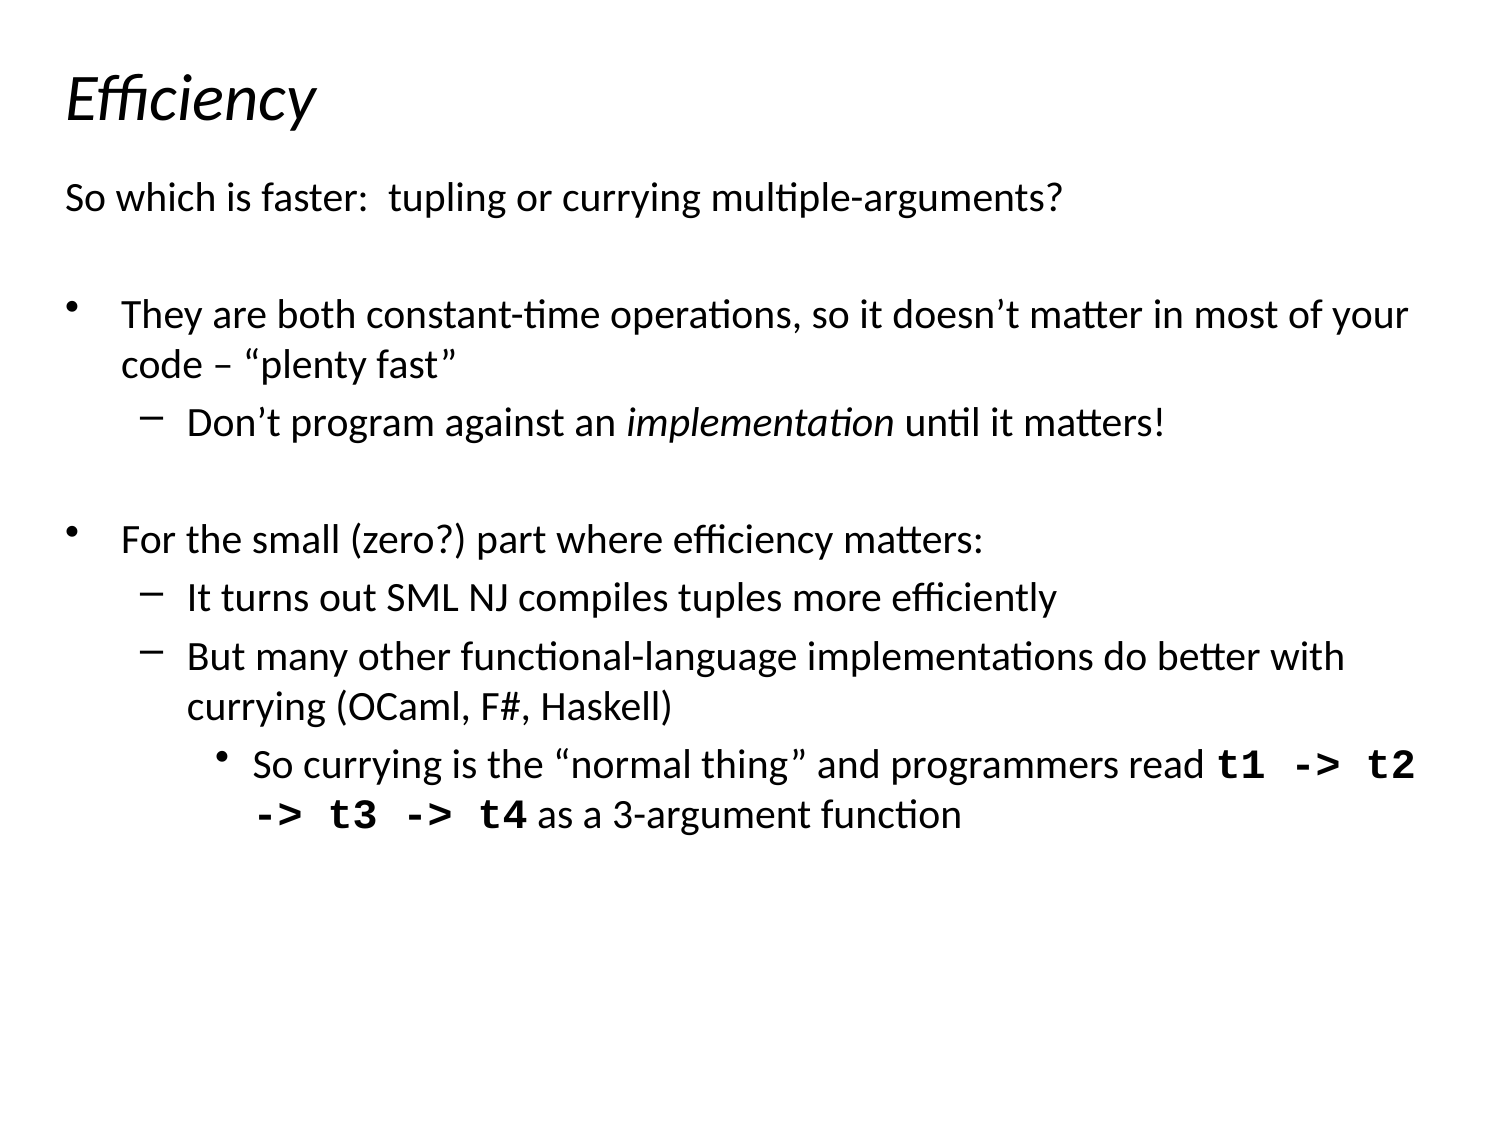

# Efficiency
So which is faster:  tupling or currying multiple-arguments?

They are both constant-time operations, so it doesn’t matter in most of your code – “plenty fast”
Don’t program against an implementation until it matters!

For the small (zero?) part where efficiency matters:
It turns out SML NJ compiles tuples more efficiently
But many other functional-language implementations do better with currying (OCaml, F#, Haskell)
So currying is the “normal thing” and programmers read t1 -> t2 -> t3 -> t4 as a 3-argument function